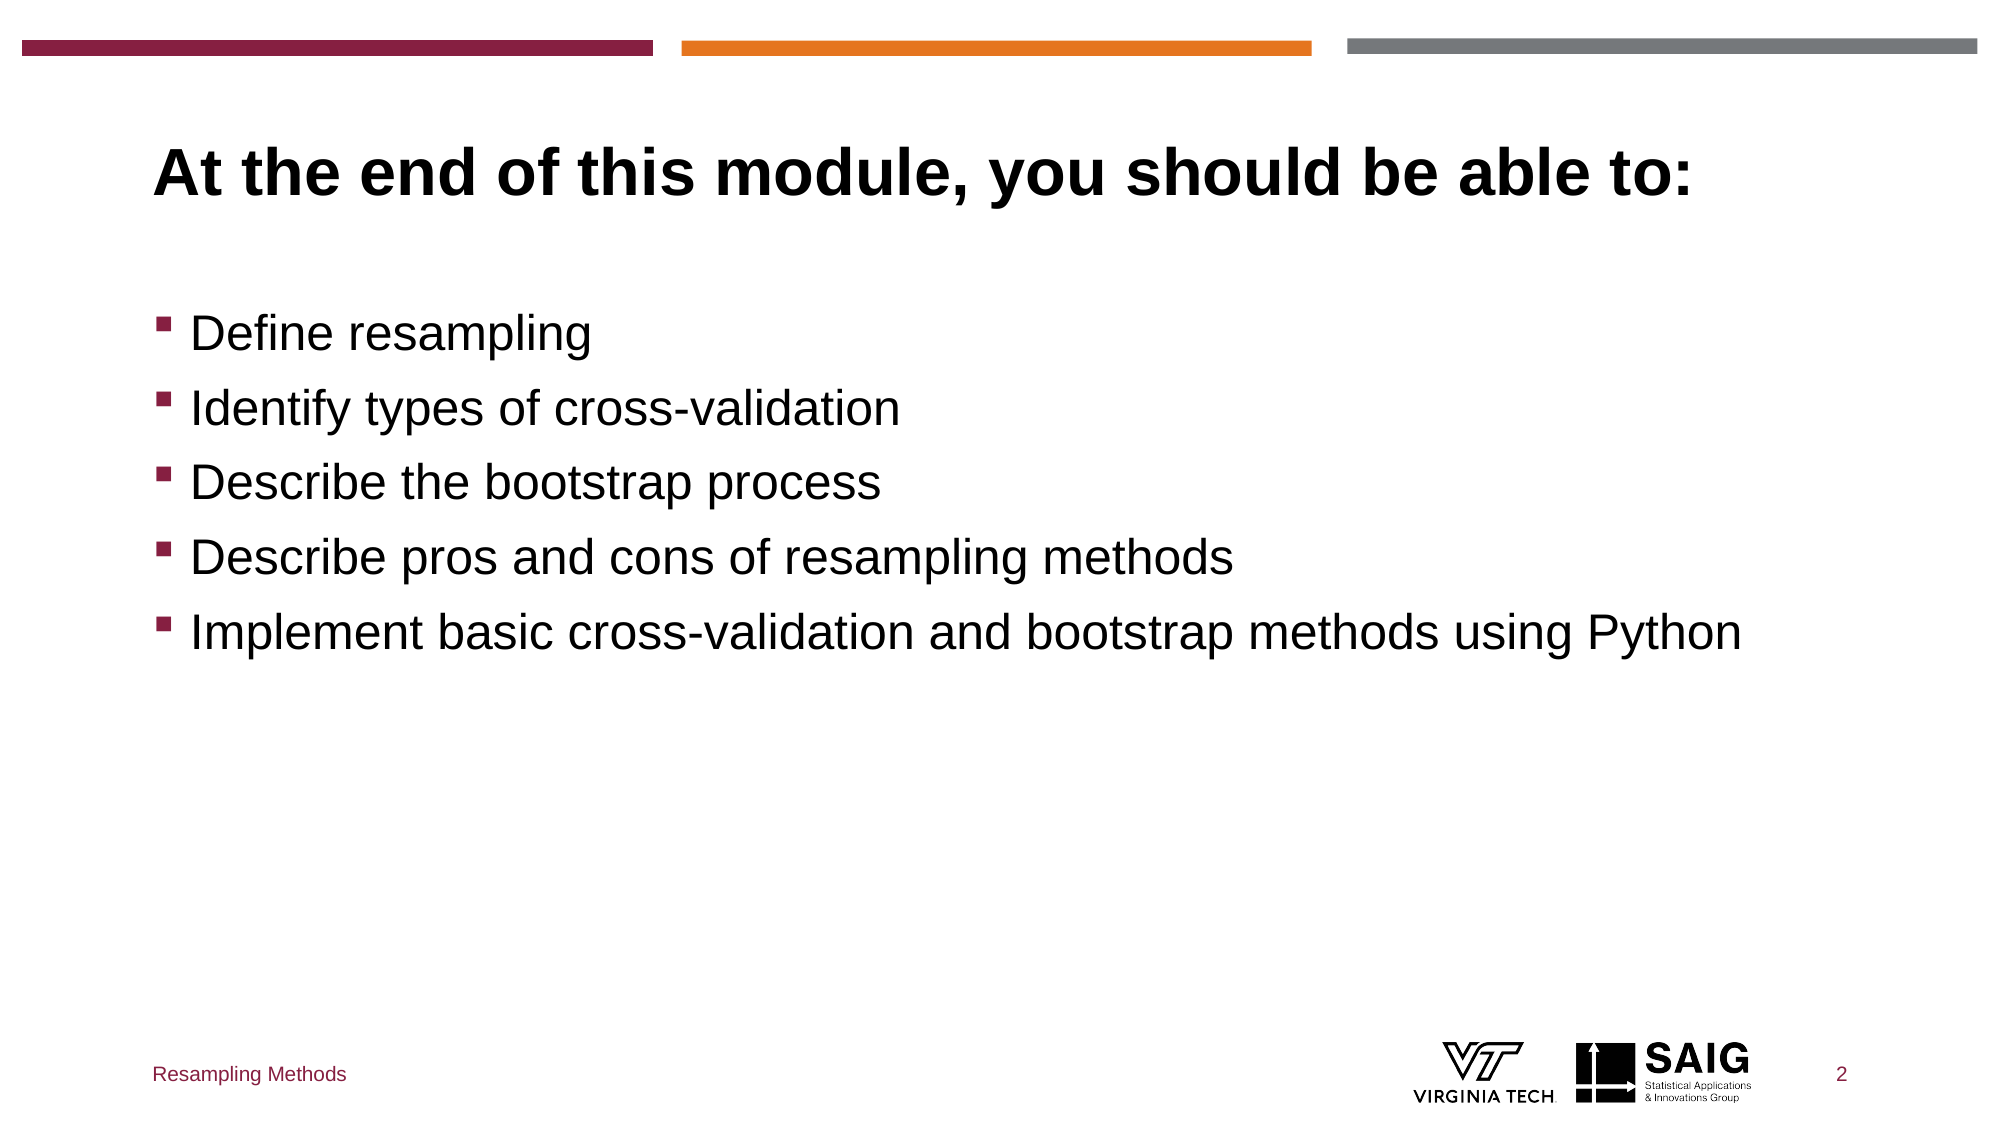

# At the end of this module, you should be able to:
Define resampling
Identify types of cross-validation
Describe the bootstrap process
Describe pros and cons of resampling methods
Implement basic cross-validation and bootstrap methods using Python
Resampling Methods
2